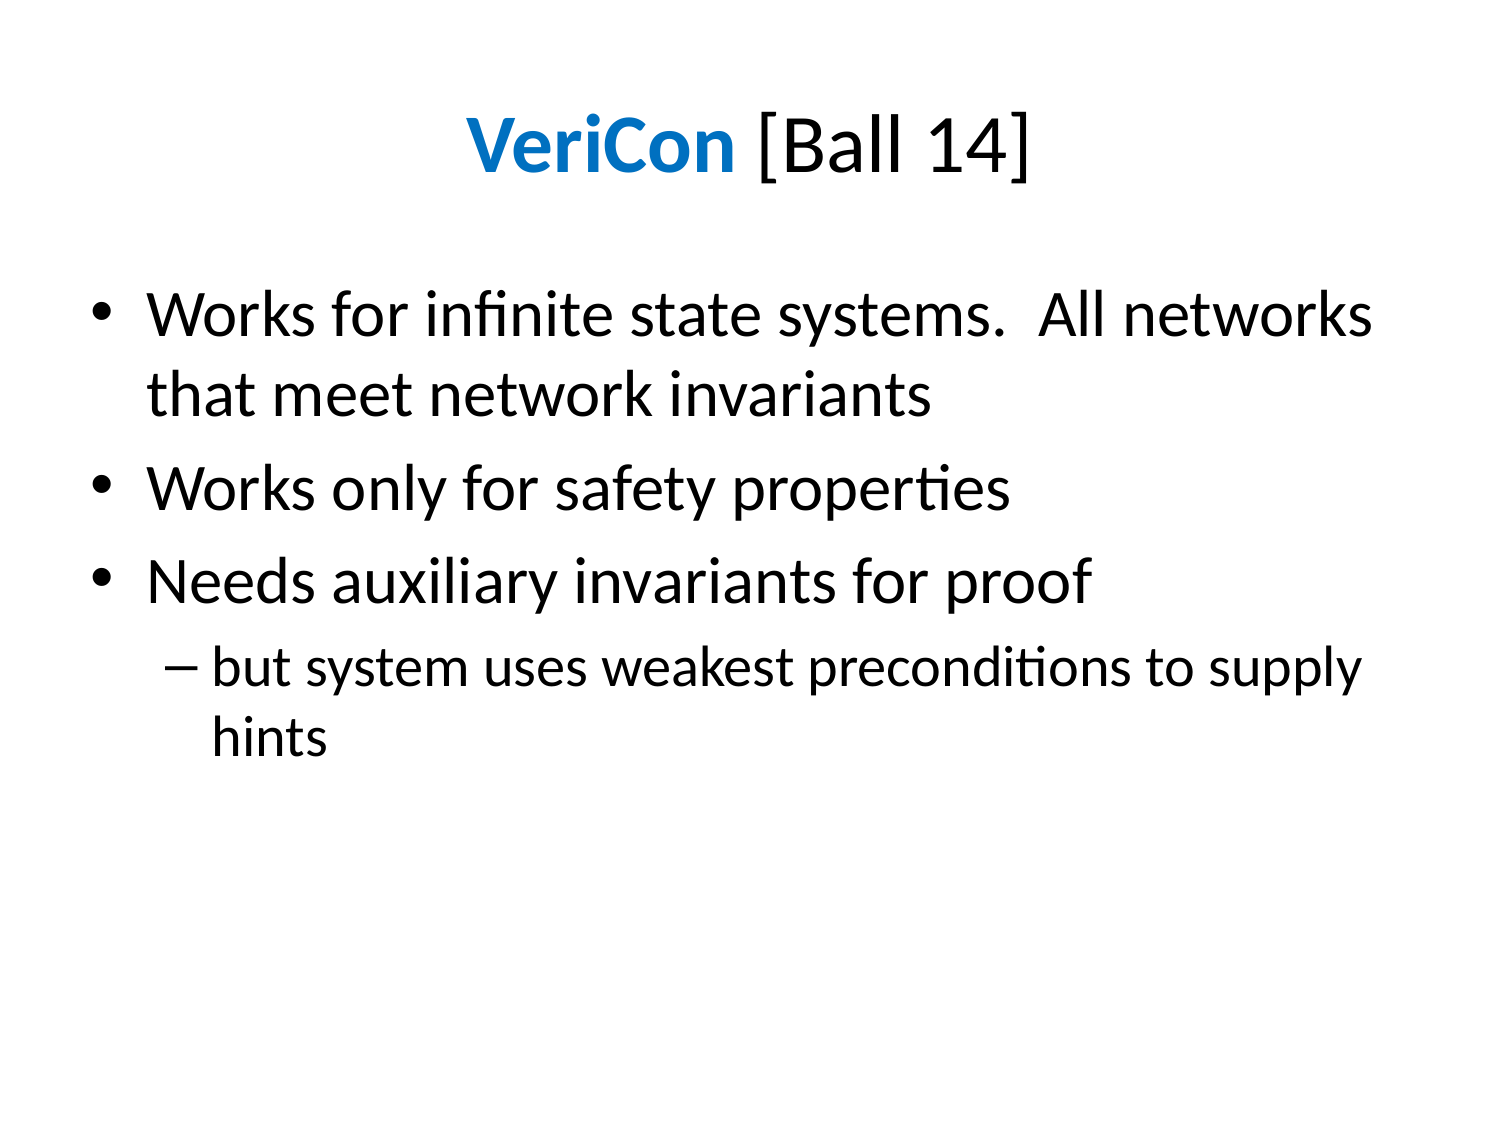

# VeriCon [Ball 14]
Works for infinite state systems.  All networks that meet network invariants
Works only for safety properties
Needs auxiliary invariants for proof
but system uses weakest preconditions to supply hints